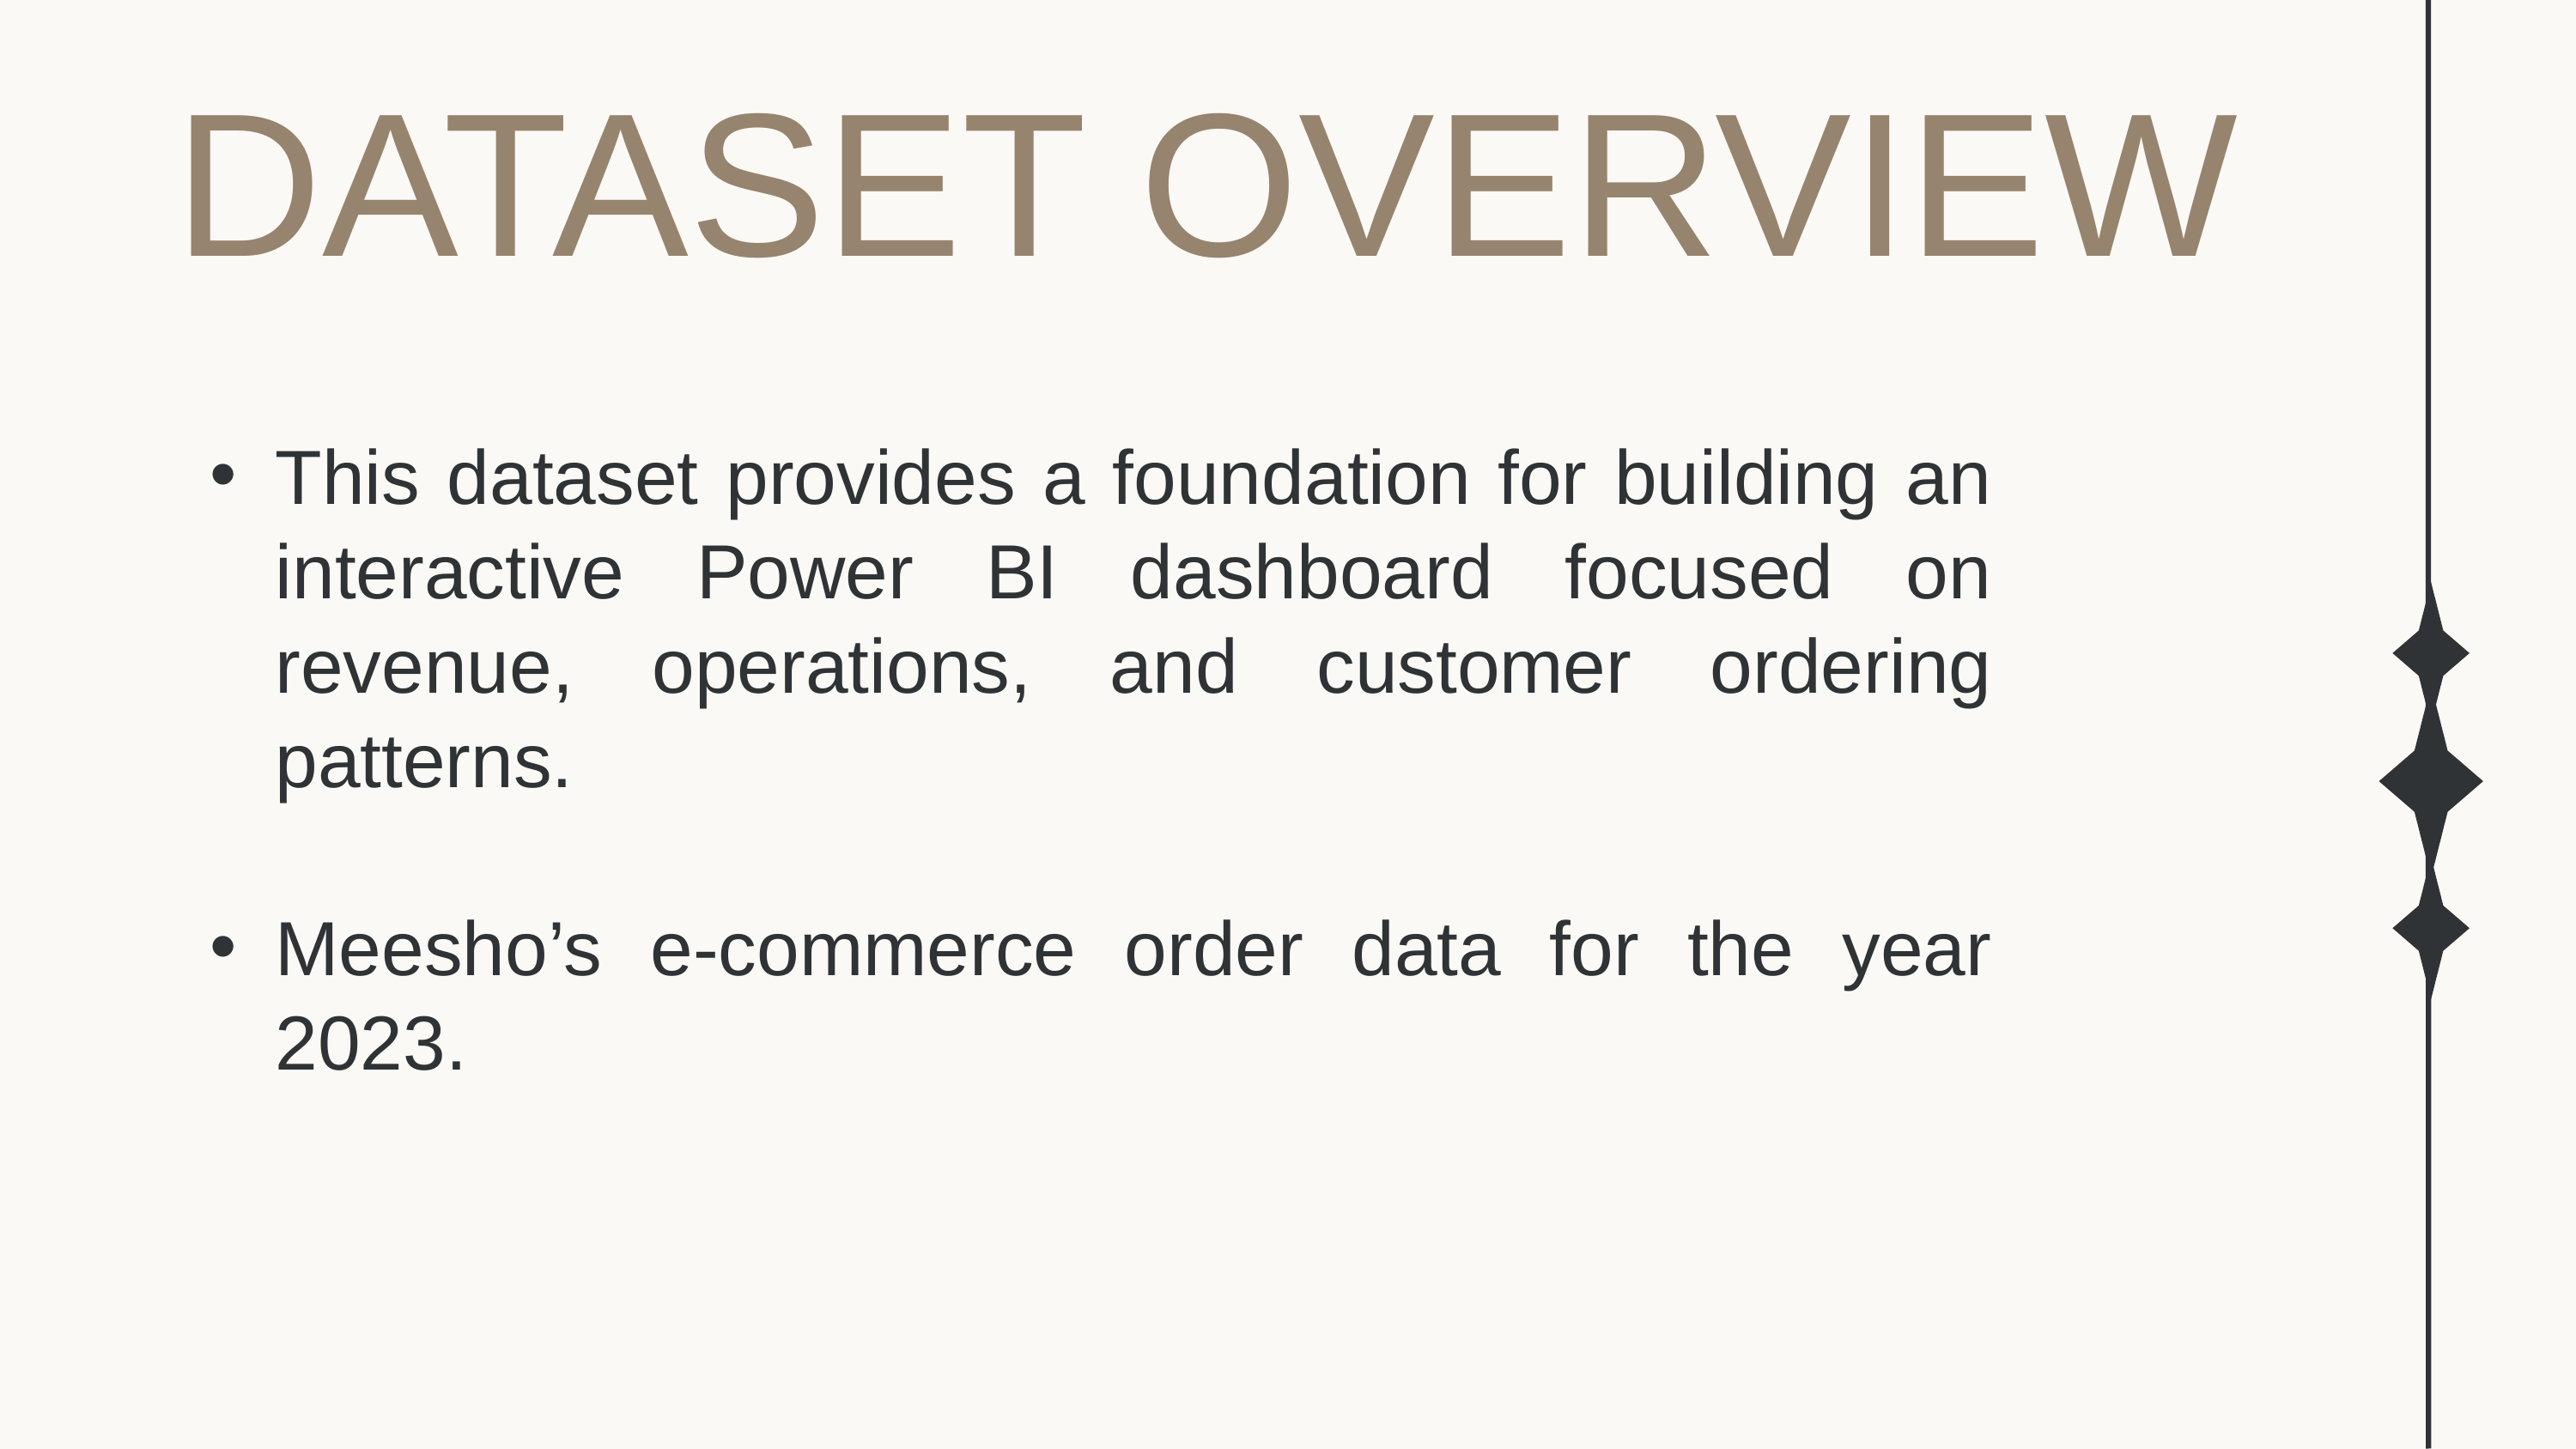

DATASET OVERVIEW
This dataset provides a foundation for building an interactive Power BI dashboard focused on revenue, operations, and customer ordering patterns.

Meesho’s e-commerce order data for the year 2023.